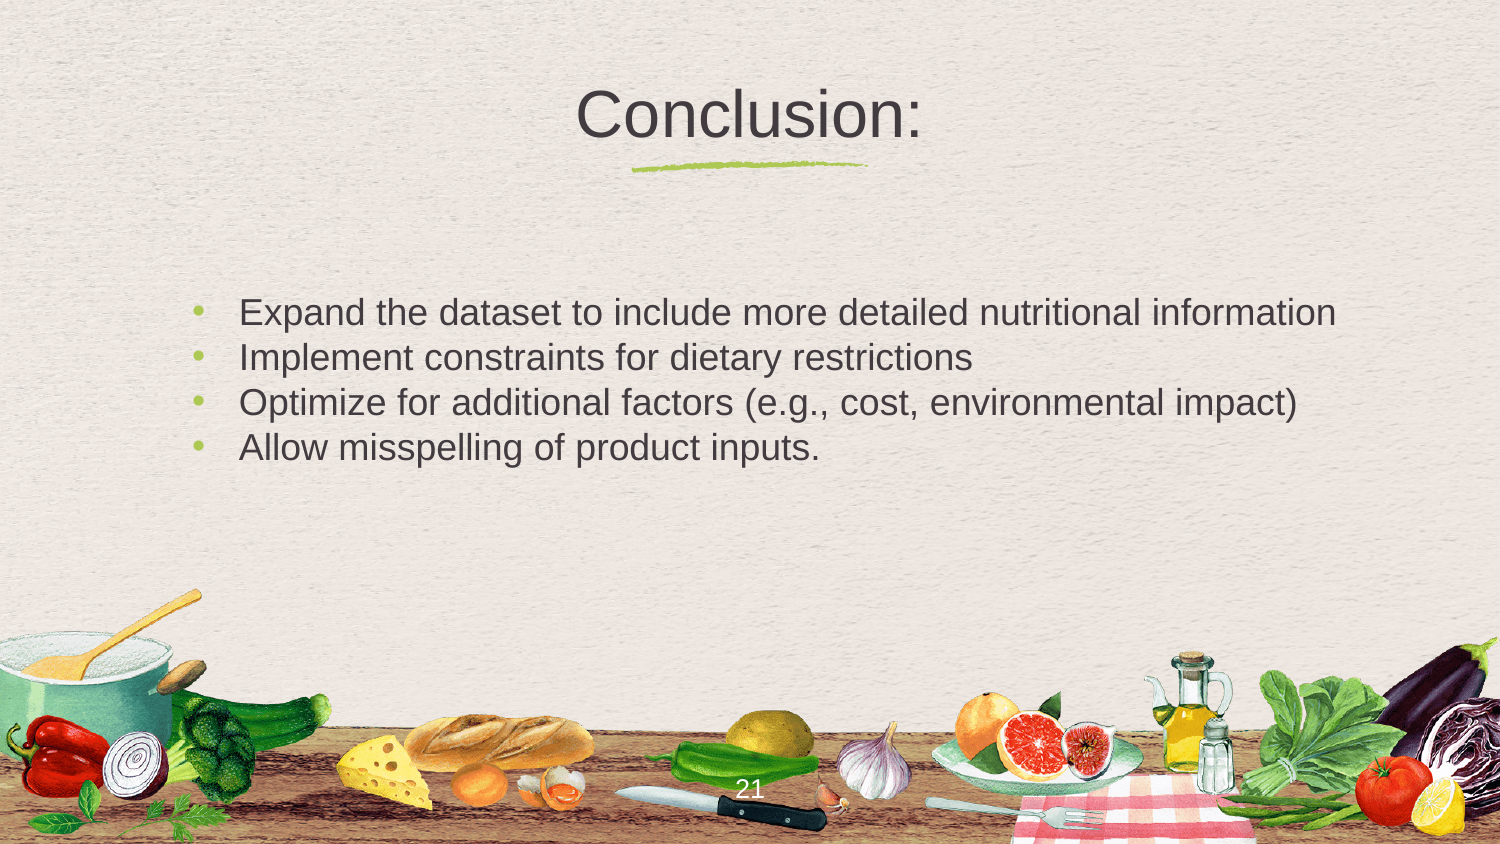

# Conclusion:

Expand the dataset to include more detailed nutritional information
Implement constraints for dietary restrictions
Optimize for additional factors (e.g., cost, environmental impact)
Allow misspelling of product inputs.
21